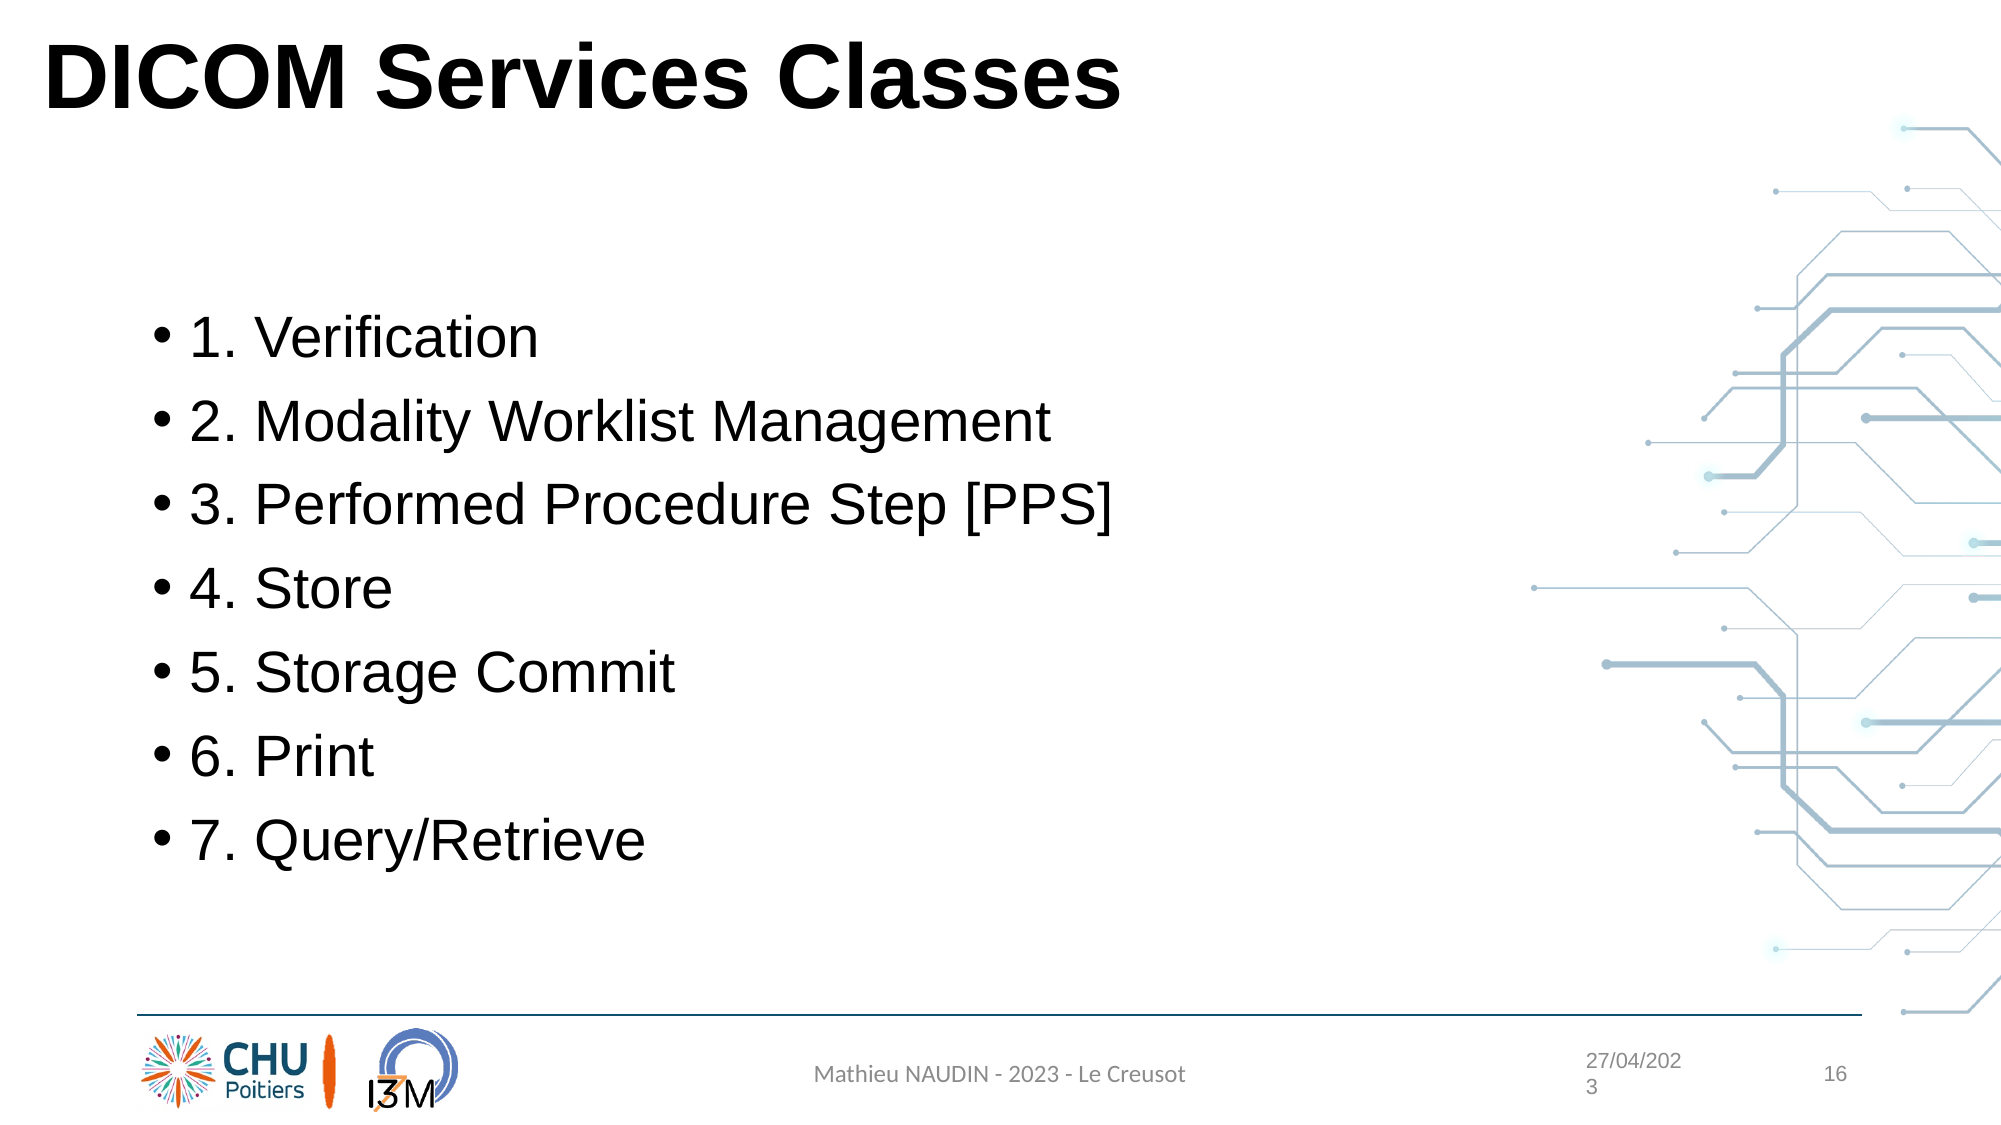

# DICOM Services Classes
1. Verification
2. Modality Worklist Management
3. Performed Procedure Step [PPS]
4. Store
5. Storage Commit
6. Print
7. Query/Retrieve
Mathieu NAUDIN - 2023 - Le Creusot
27/04/2023
16